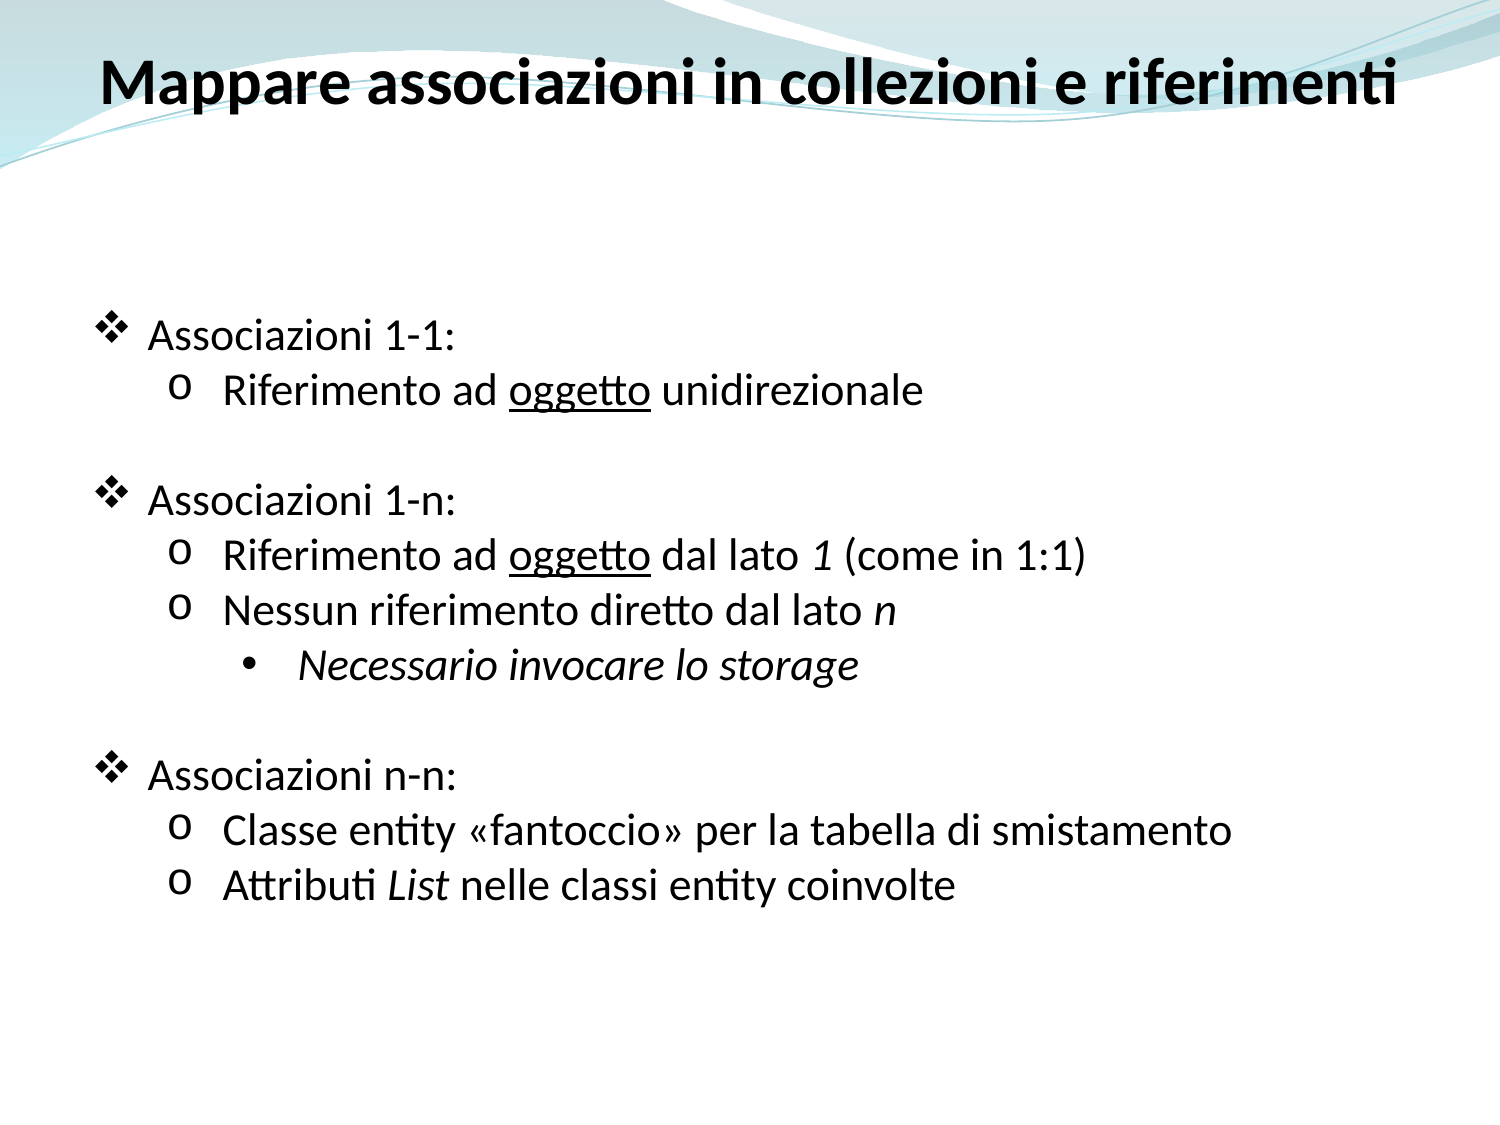

Mappare associazioni in collezioni e riferimenti

Associazioni 1-1:
Riferimento ad oggetto unidirezionale

Associazioni 1-n:
Riferimento ad oggetto dal lato 1 (come in 1:1)
Nessun riferimento diretto dal lato n
Necessario invocare lo storage

Associazioni n-n:
Classe entity «fantoccio» per la tabella di smistamento
Attributi List nelle classi entity coinvolte